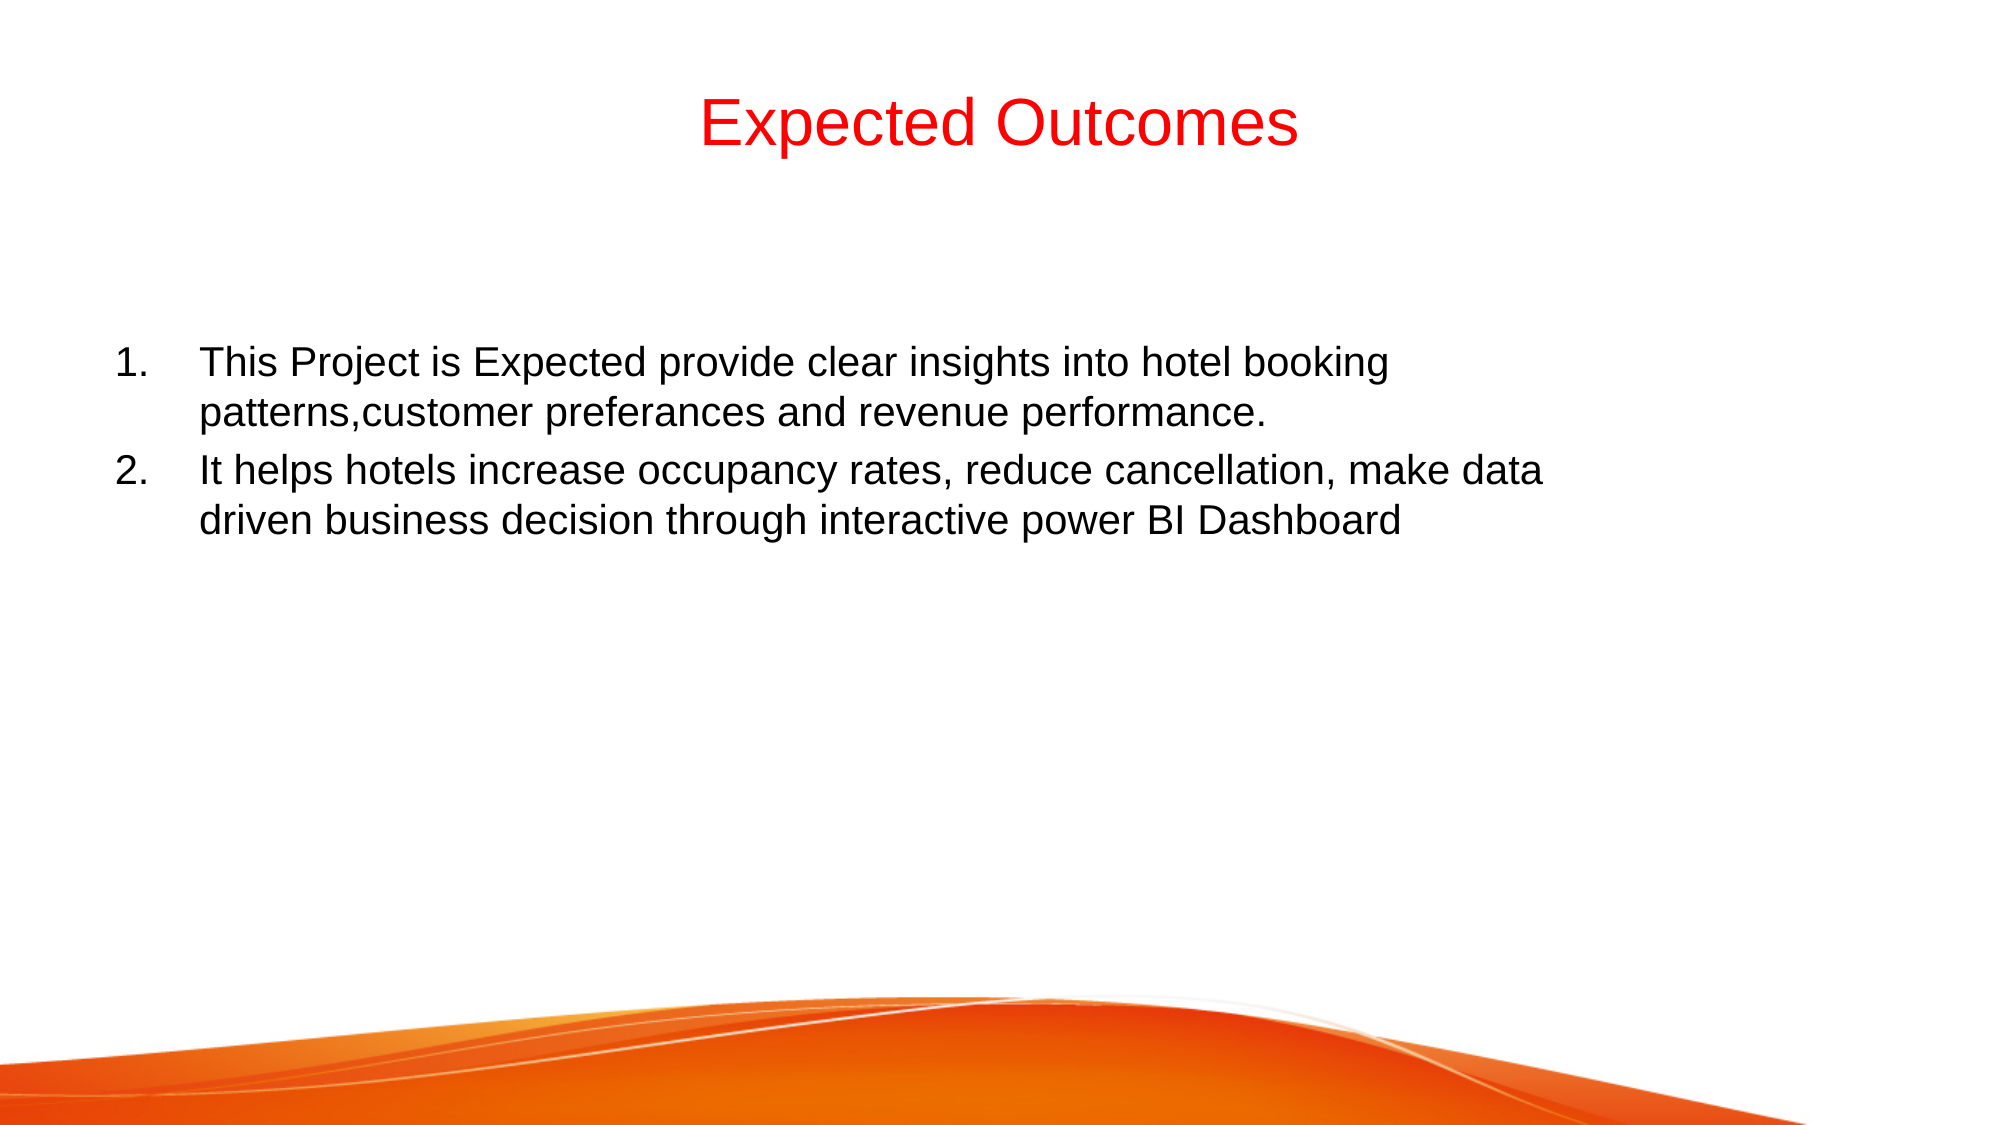

# Expected Outcomes
This Project is Expected provide clear insights into hotel booking patterns,customer preferances and revenue performance.
It helps hotels increase occupancy rates, reduce cancellation, make data driven business decision through interactive power BI Dashboard